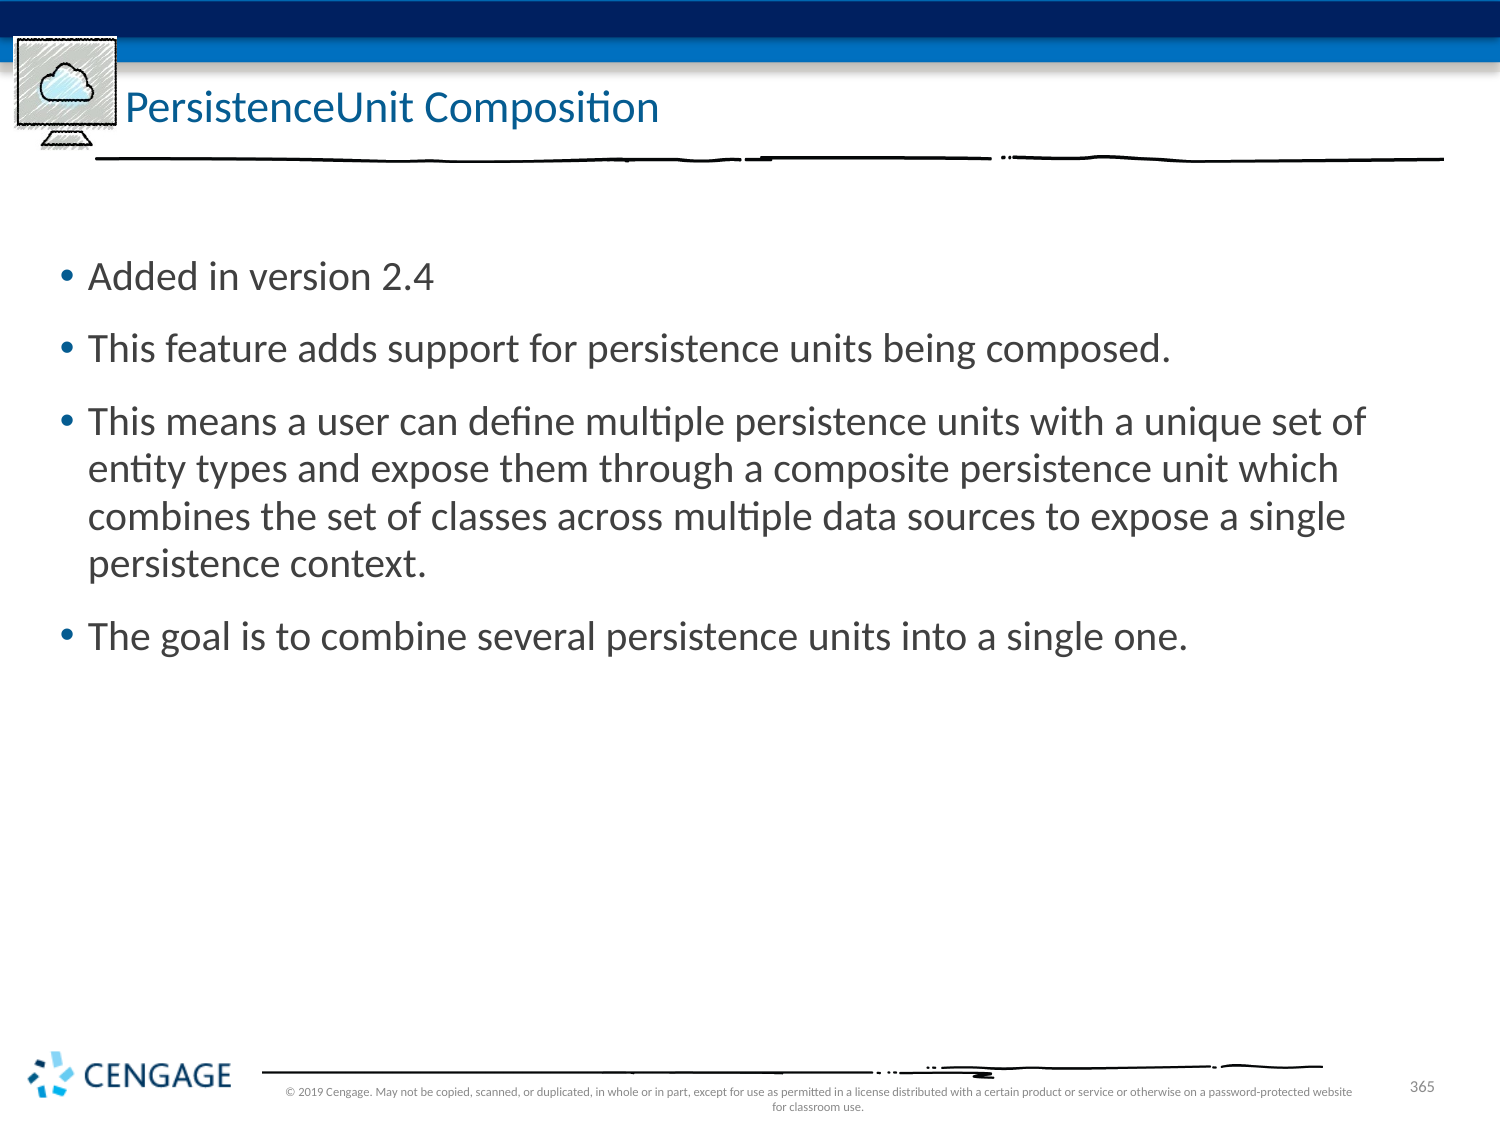

# PersistenceUnit Composition
Added in version 2.4
This feature adds support for persistence units being composed.
This means a user can define multiple persistence units with a unique set of entity types and expose them through a composite persistence unit which combines the set of classes across multiple data sources to expose a single persistence context.
The goal is to combine several persistence units into a single one.
© 2019 Cengage. May not be copied, scanned, or duplicated, in whole or in part, except for use as permitted in a license distributed with a certain product or service or otherwise on a password-protected website for classroom use.